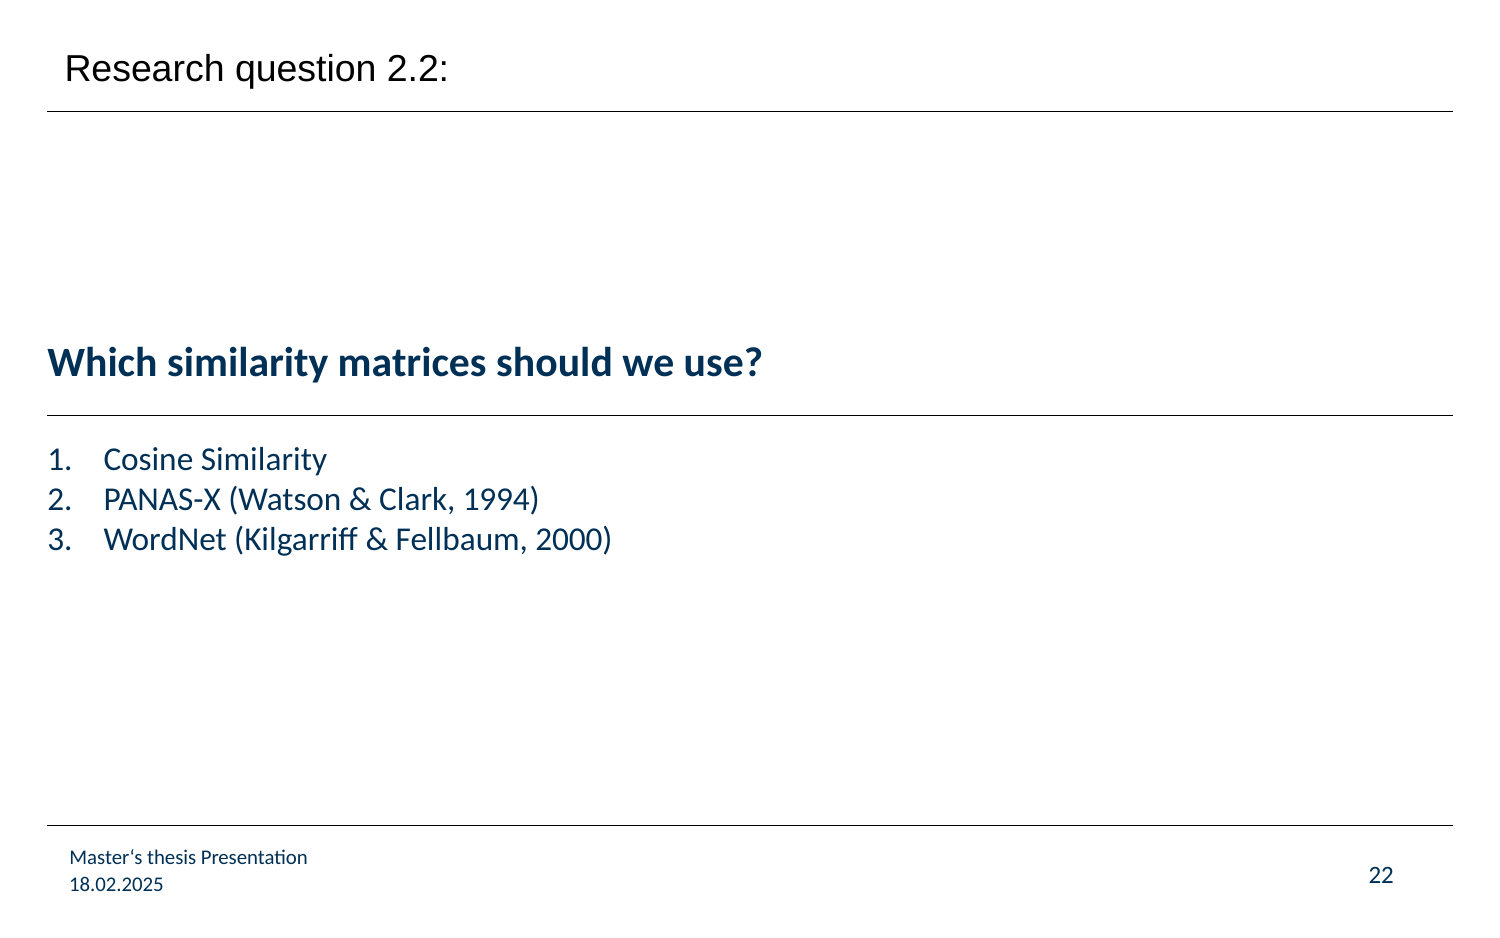

Research question 2.2:
# Which similarity matrices should we use?
Cosine Similarity
PANAS-X (Watson & Clark, 1994)
WordNet (Kilgarriff & Fellbaum, 2000)